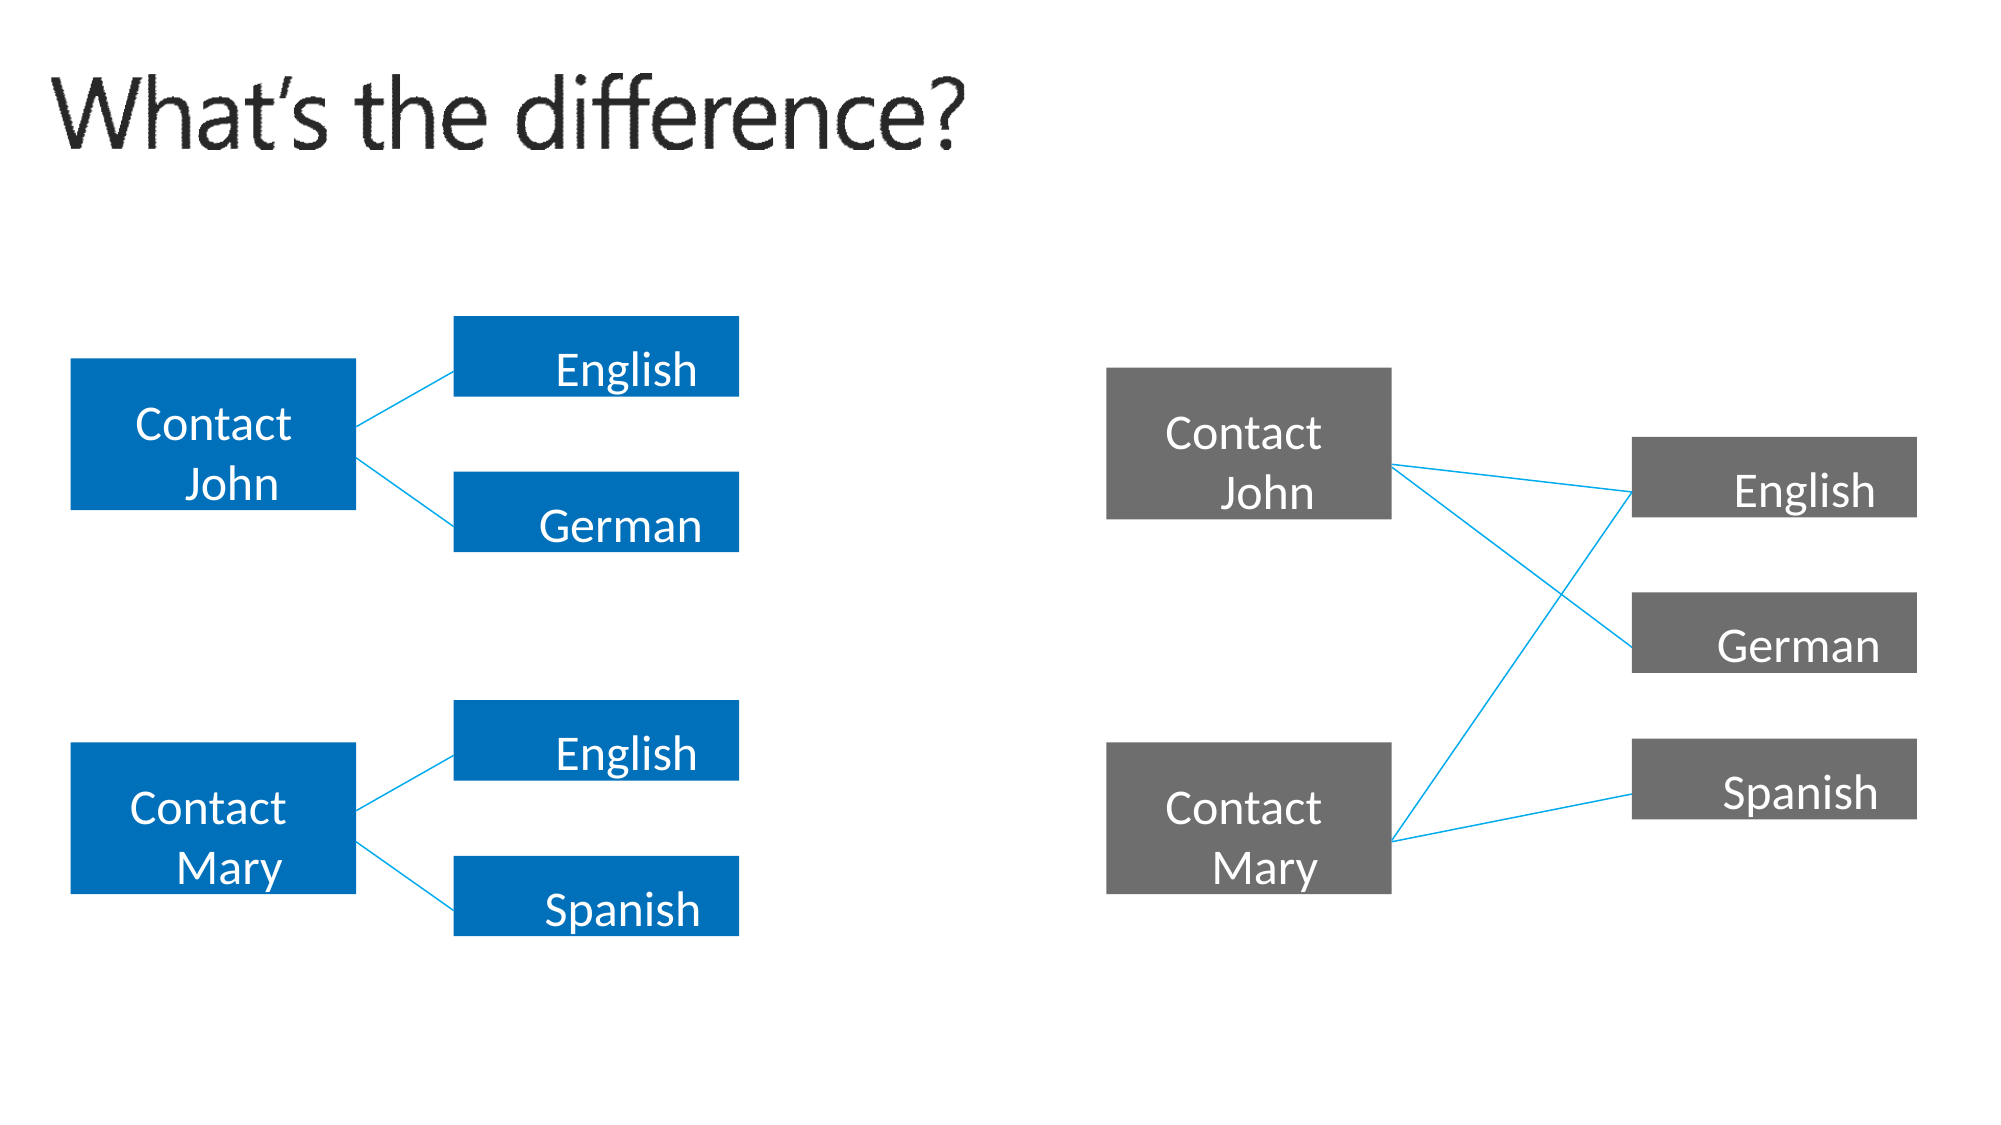

English
Contact John
Contact  John

English

German
German
English
Spanish
Contact  Mary
Contact  Mary

Spanish